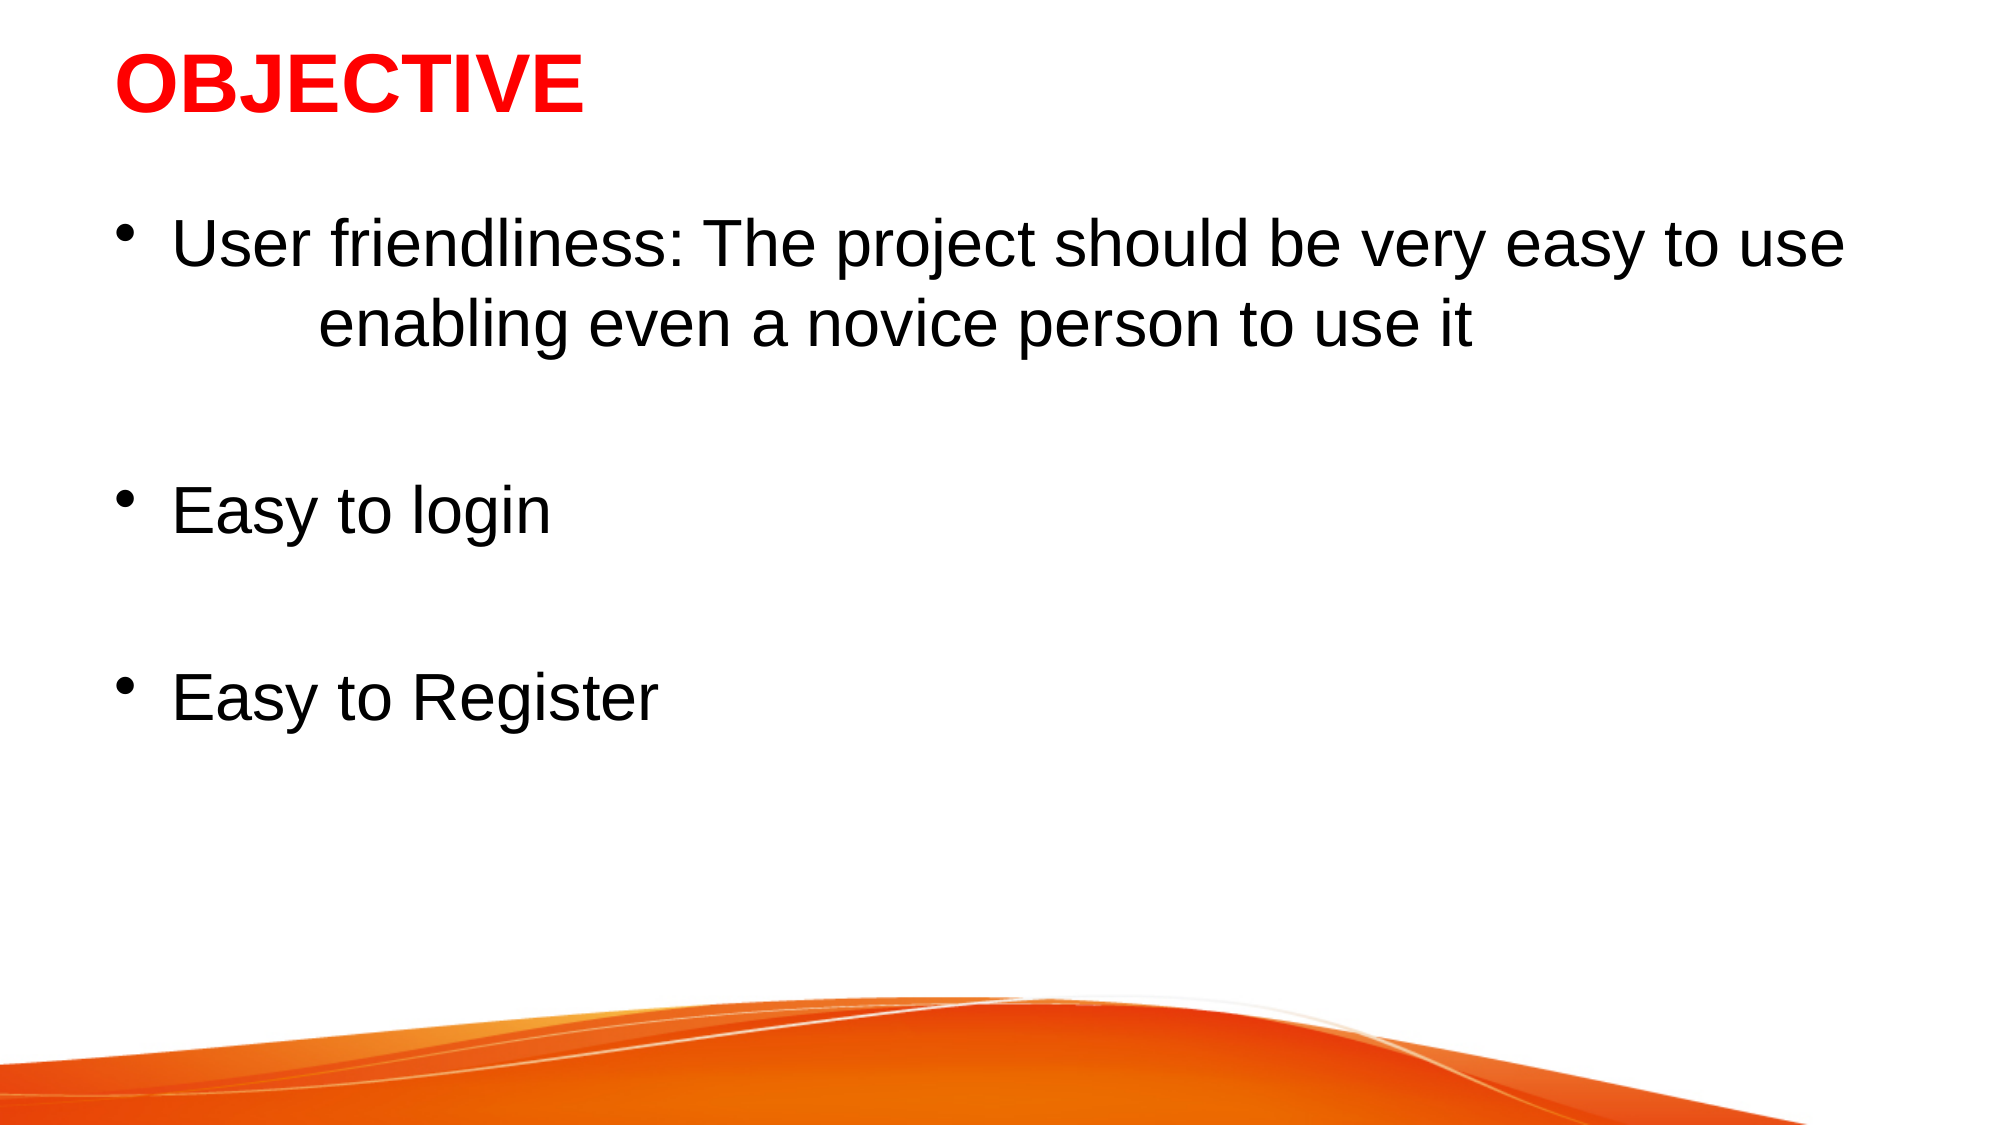

# OBJECTIVE
User friendliness: The project should be very easy to use           enabling even a novice person to use it

Easy to login

Easy to Register